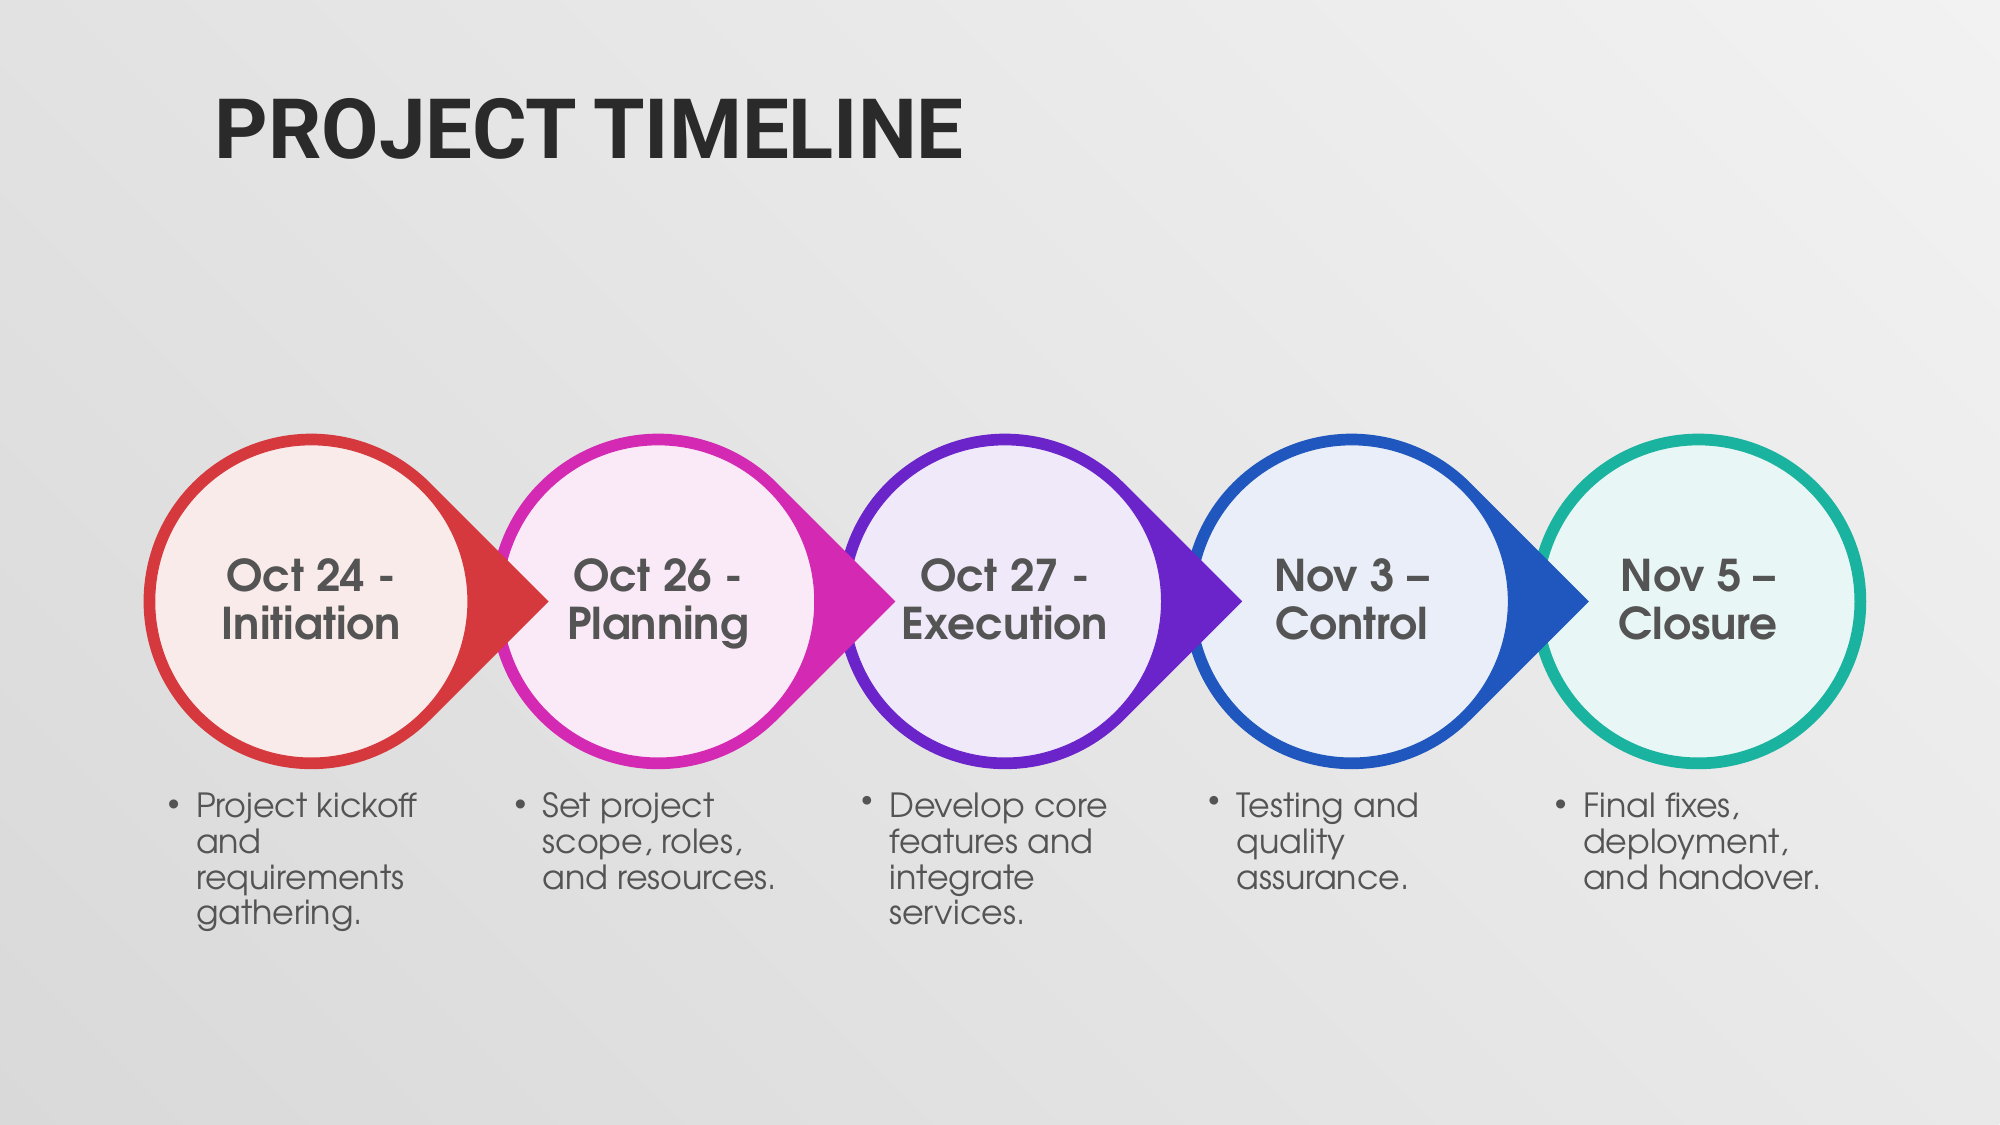

# Project timeline
Nov 5 – Closure
Final fixes, deployment, and handover.
Nov 3 – Control
Testing and quality assurance.
Oct 27 - Execution
Develop core features and integrate services.
Oct 26 - Planning
Set project scope, roles, and resources.
Oct 24 - Initiation
Project kickoff and requirements gathering.